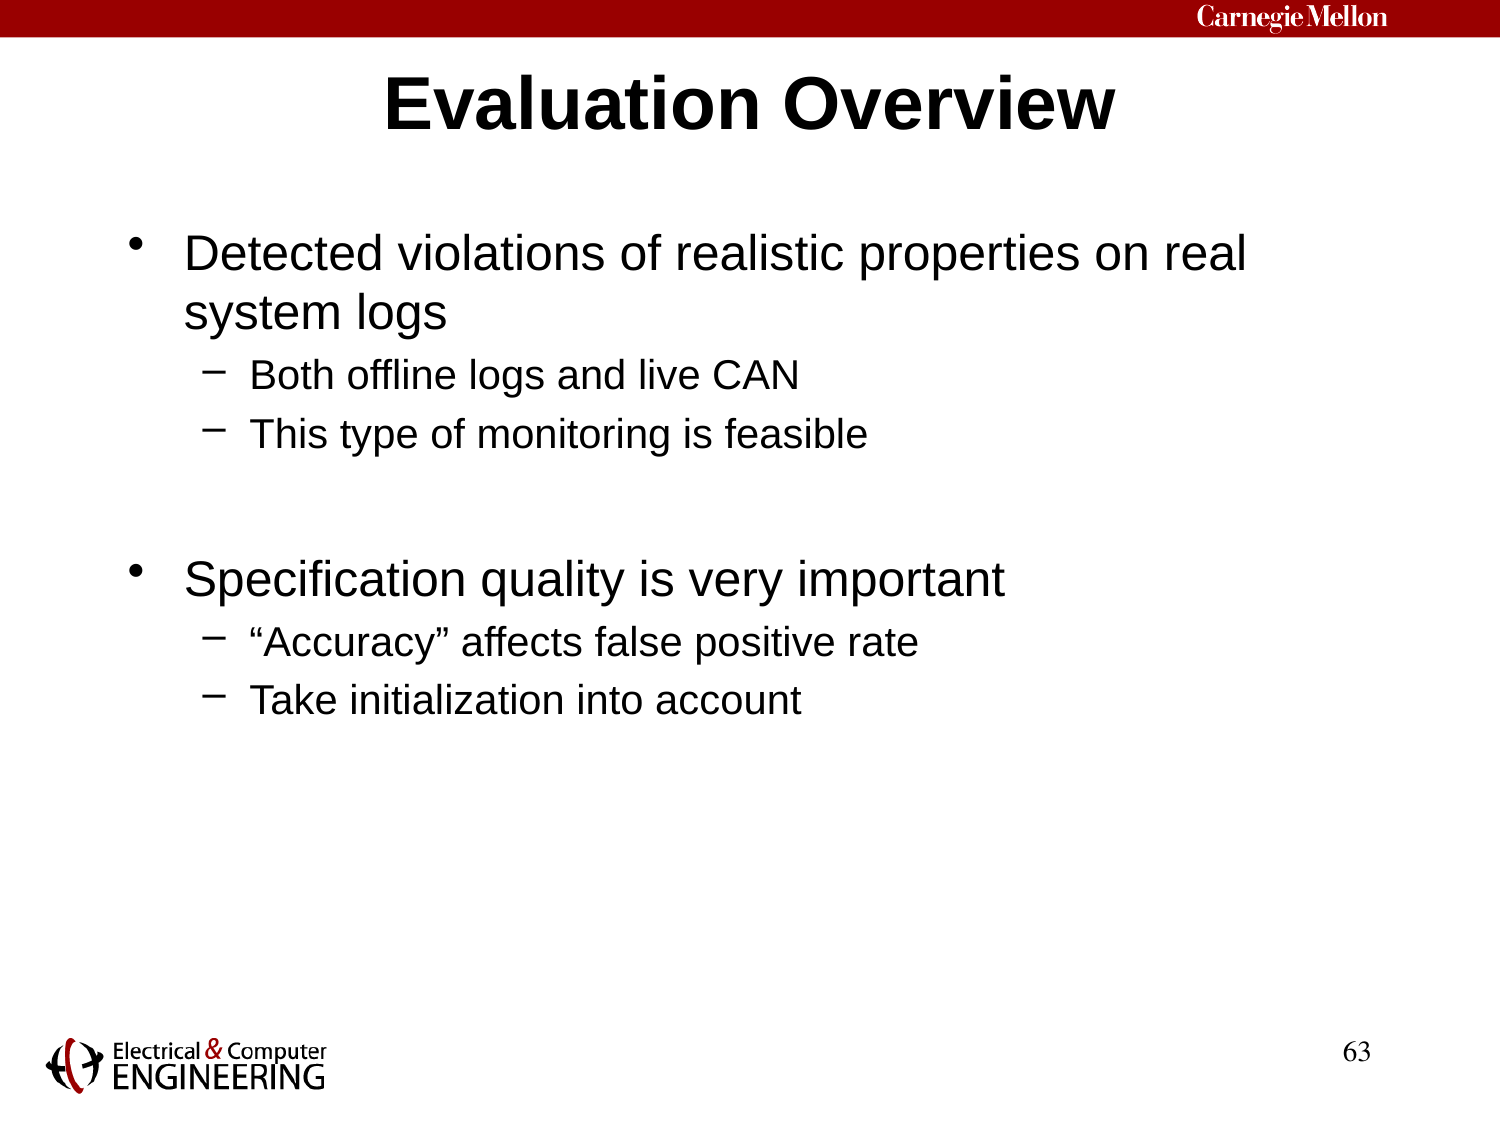

# Evaluation Overview
Detected violations of realistic properties on real system logs
Both offline logs and live CAN
This type of monitoring is feasible

Specification quality is very important
“Accuracy” affects false positive rate
Take initialization into account
63